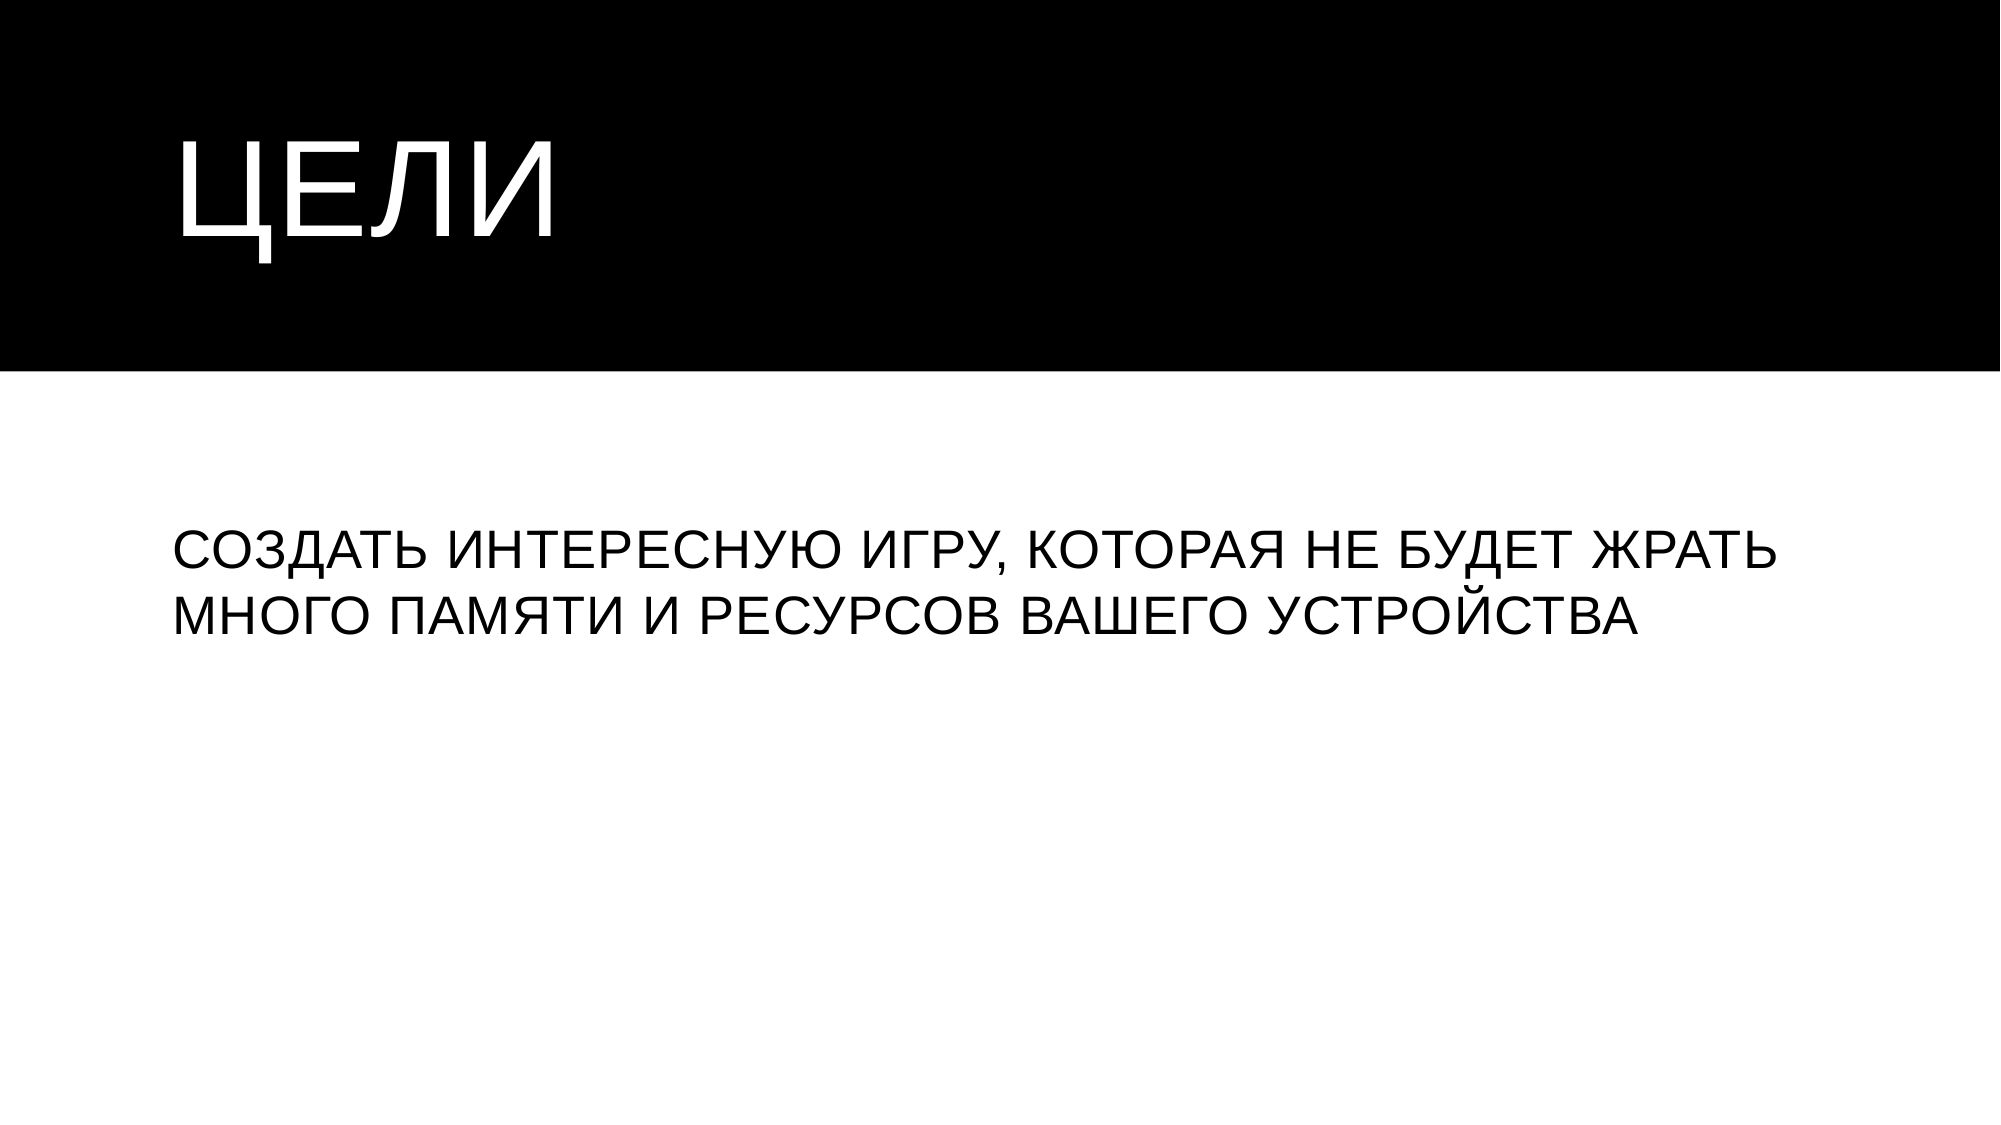

# цели
СОЗДАТЬ ИНТЕРЕСНУЮ ИГРУ, КОТОРАЯ НЕ БУДЕТ ЖРАТЬ МНОГО ПАМЯТИ И РЕСУРСОВ ВАШЕГО УСТРОЙСТВА